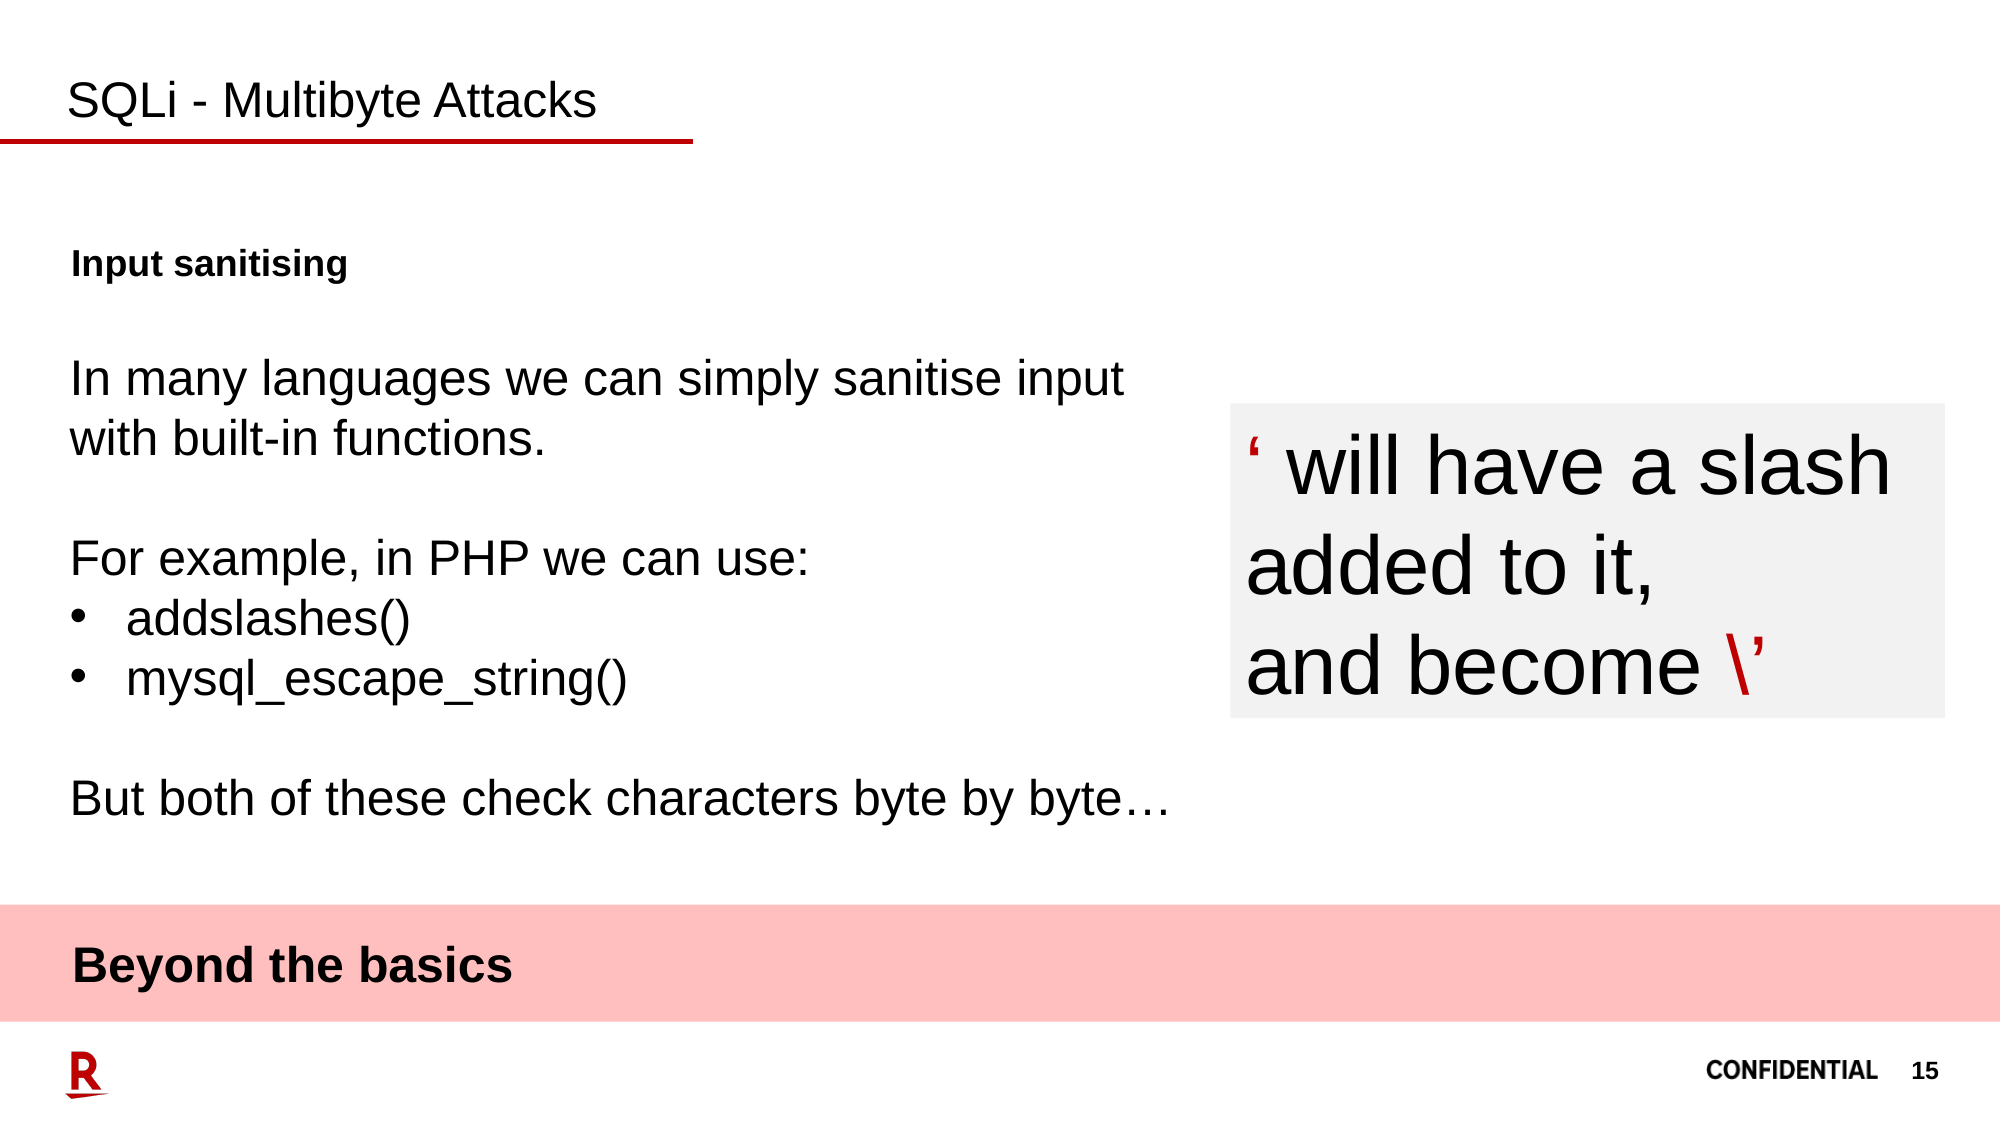

# SQLi - Multibyte Attacks
Input sanitising
In many languages we can simply sanitise input with built-in functions.

For example, in PHP we can use:
addslashes()
mysql_escape_string()

But both of these check characters byte by byte…
‘ will have a slash added to it,
and become \’

Beyond the basics